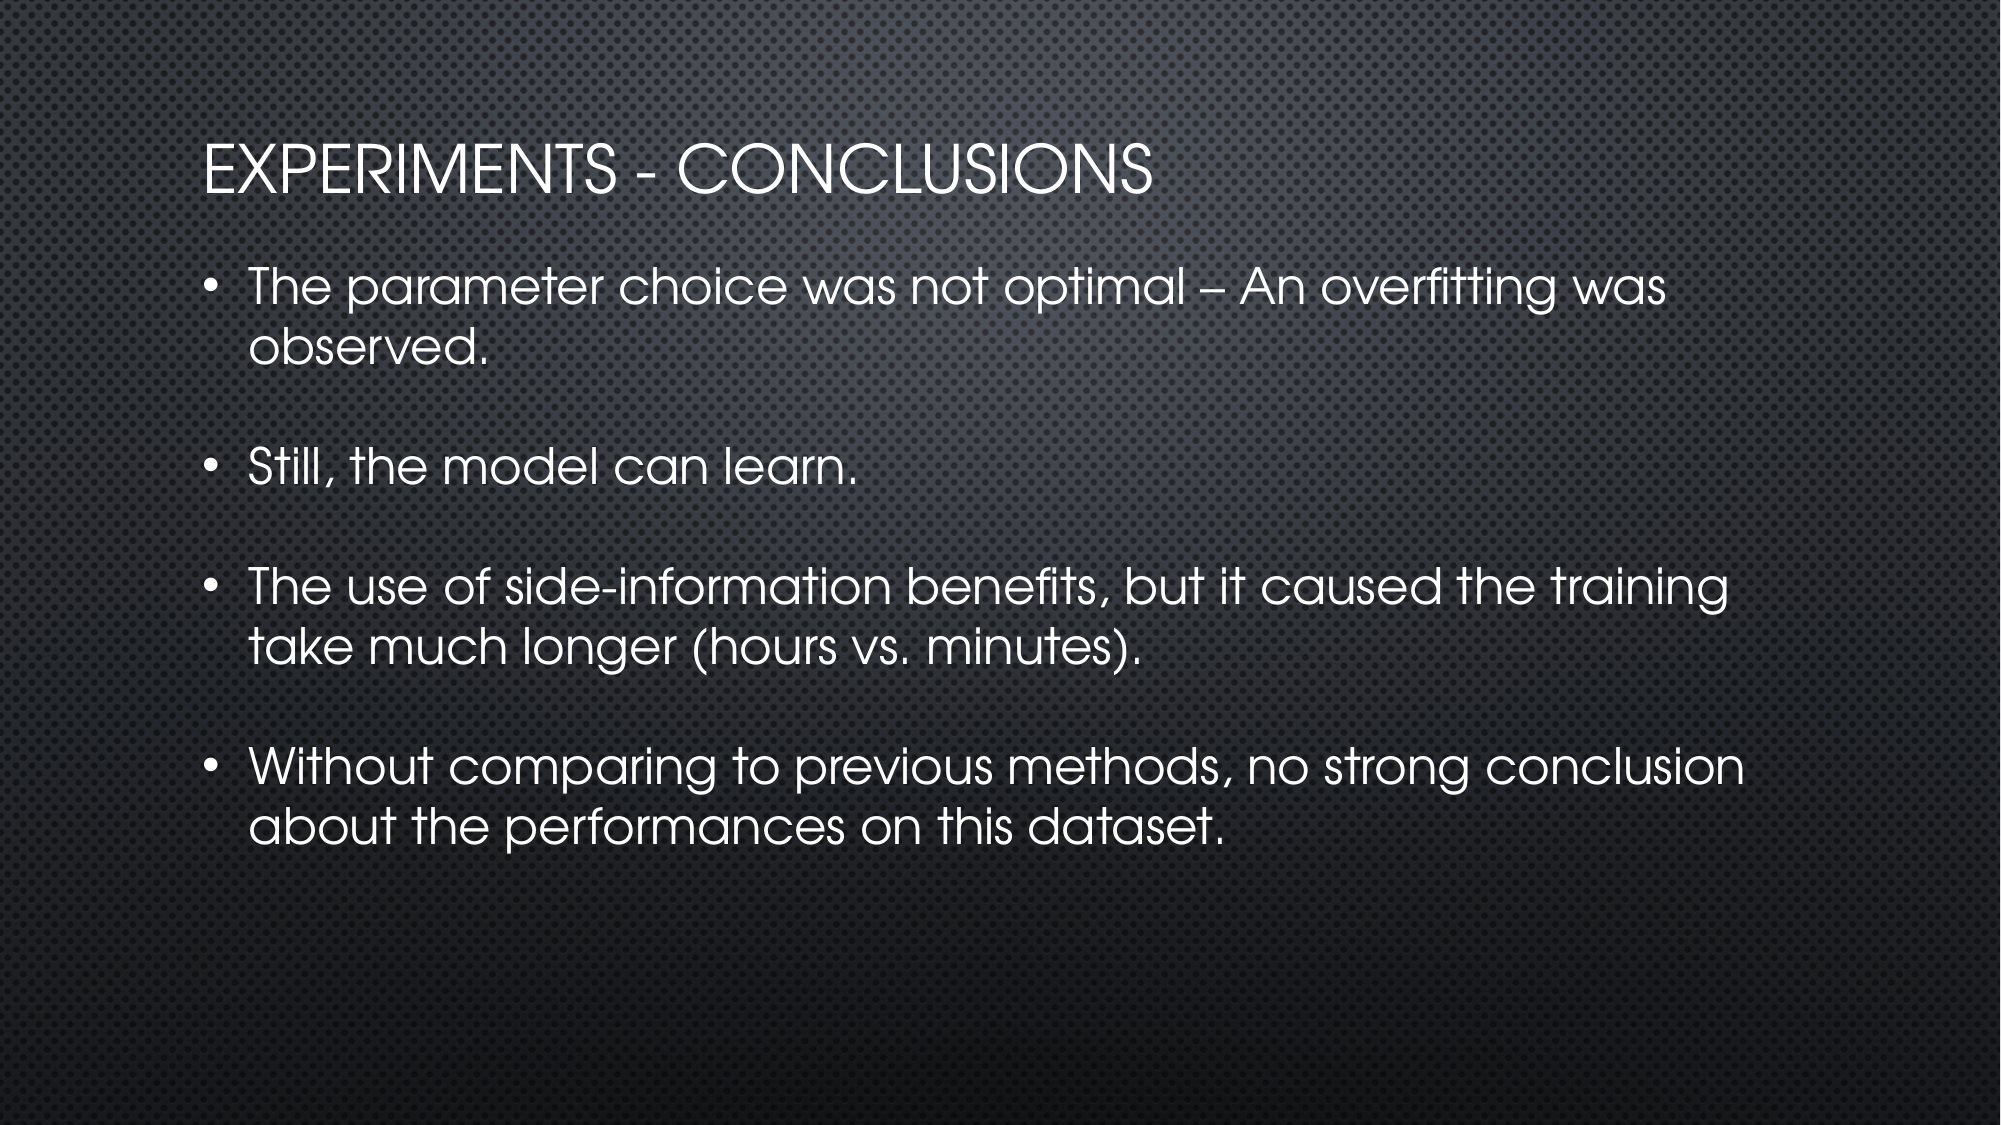

Experiments - Conclusions
The parameter choice was not optimal – An overfitting was observed.
Still, the model can learn.
The use of side-information benefits, but it caused the training take much longer (hours vs. minutes).
Without comparing to previous methods, no strong conclusion about the performances on this dataset.